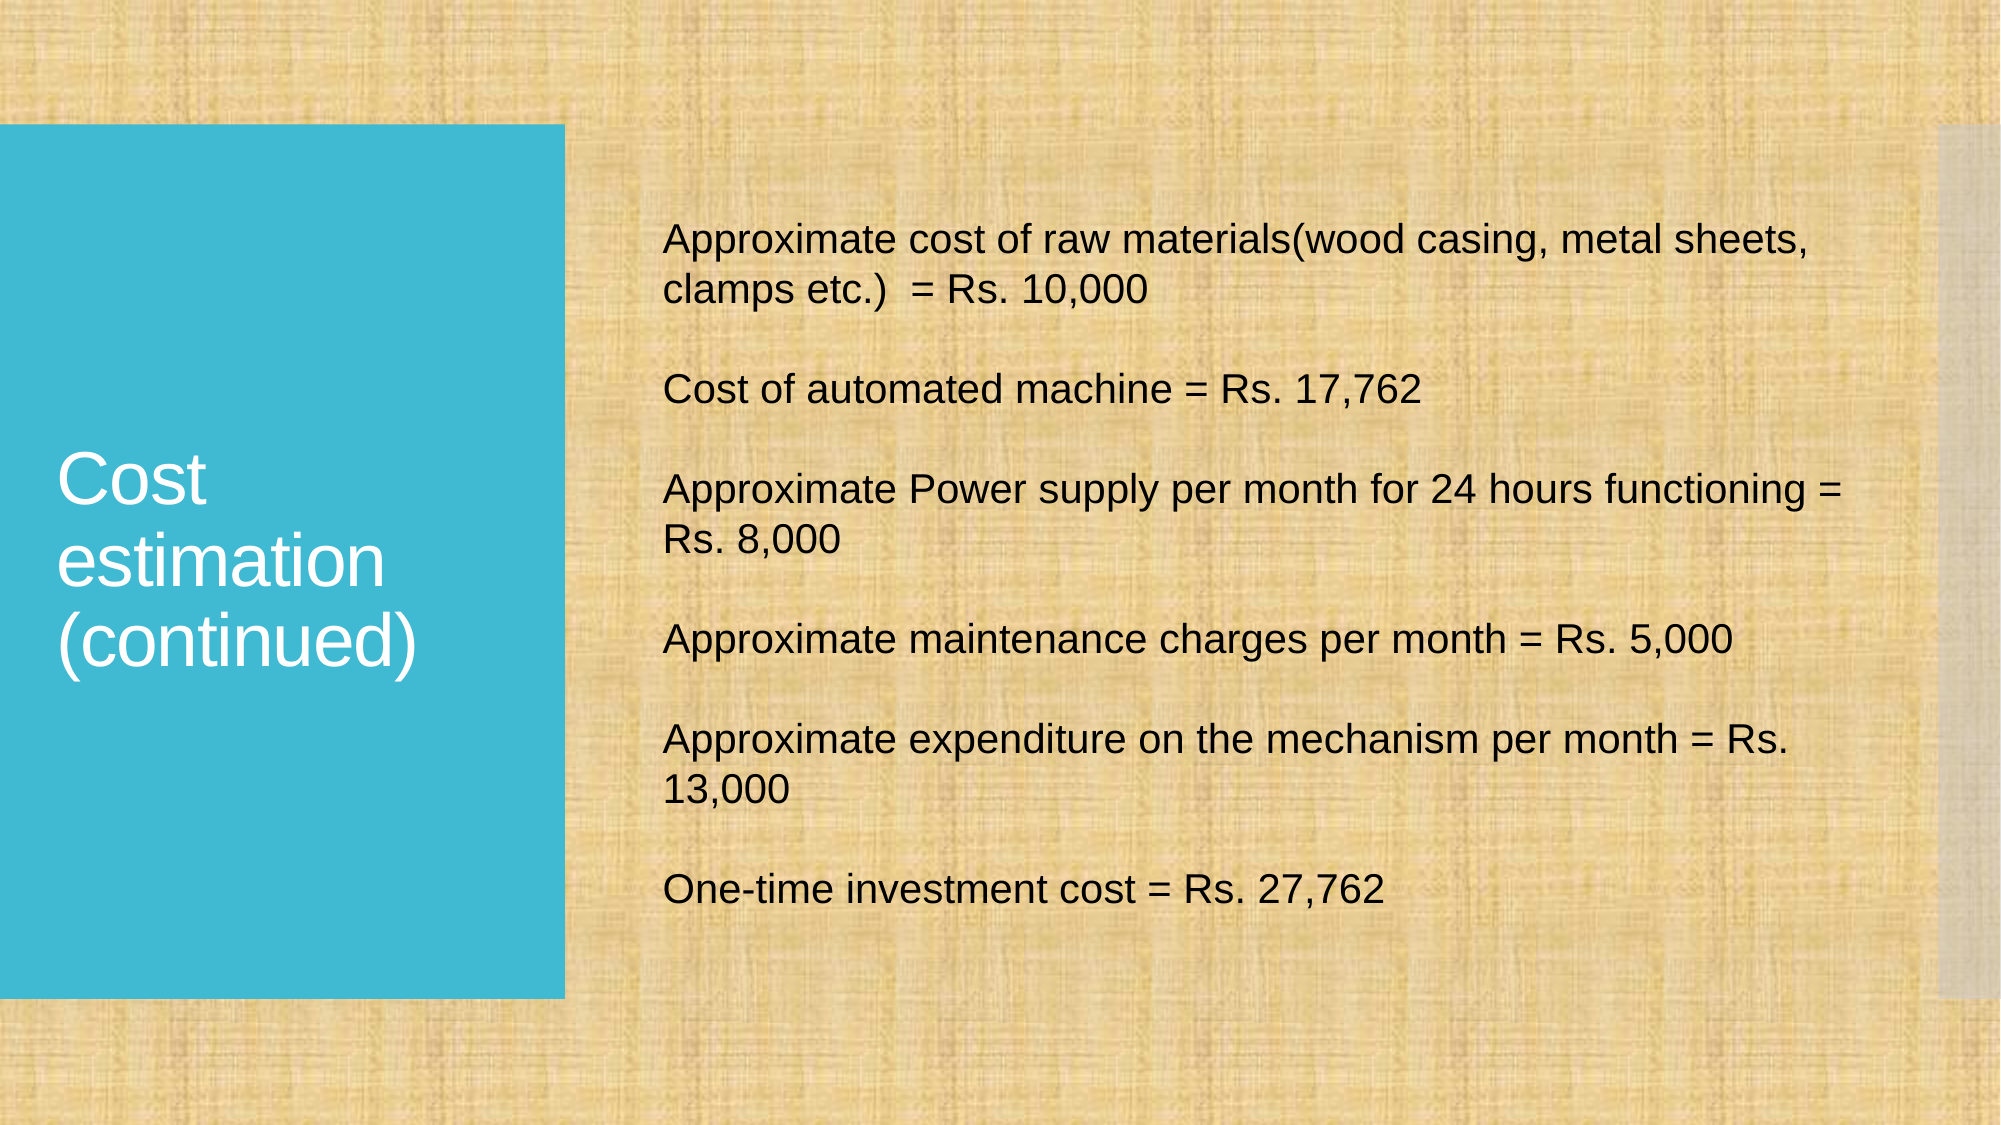

Approximate cost of raw materials(wood casing, metal sheets, clamps etc.)  = Rs. 10,000

Cost of automated machine = Rs. 17,762

Approximate Power supply per month for 24 hours functioning = Rs. 8,000
Approximate maintenance charges per month = Rs. 5,000

Approximate expenditure on the mechanism per month = Rs. 13,000

One-time investment cost = Rs. 27,762
# Cost estimation (continued)